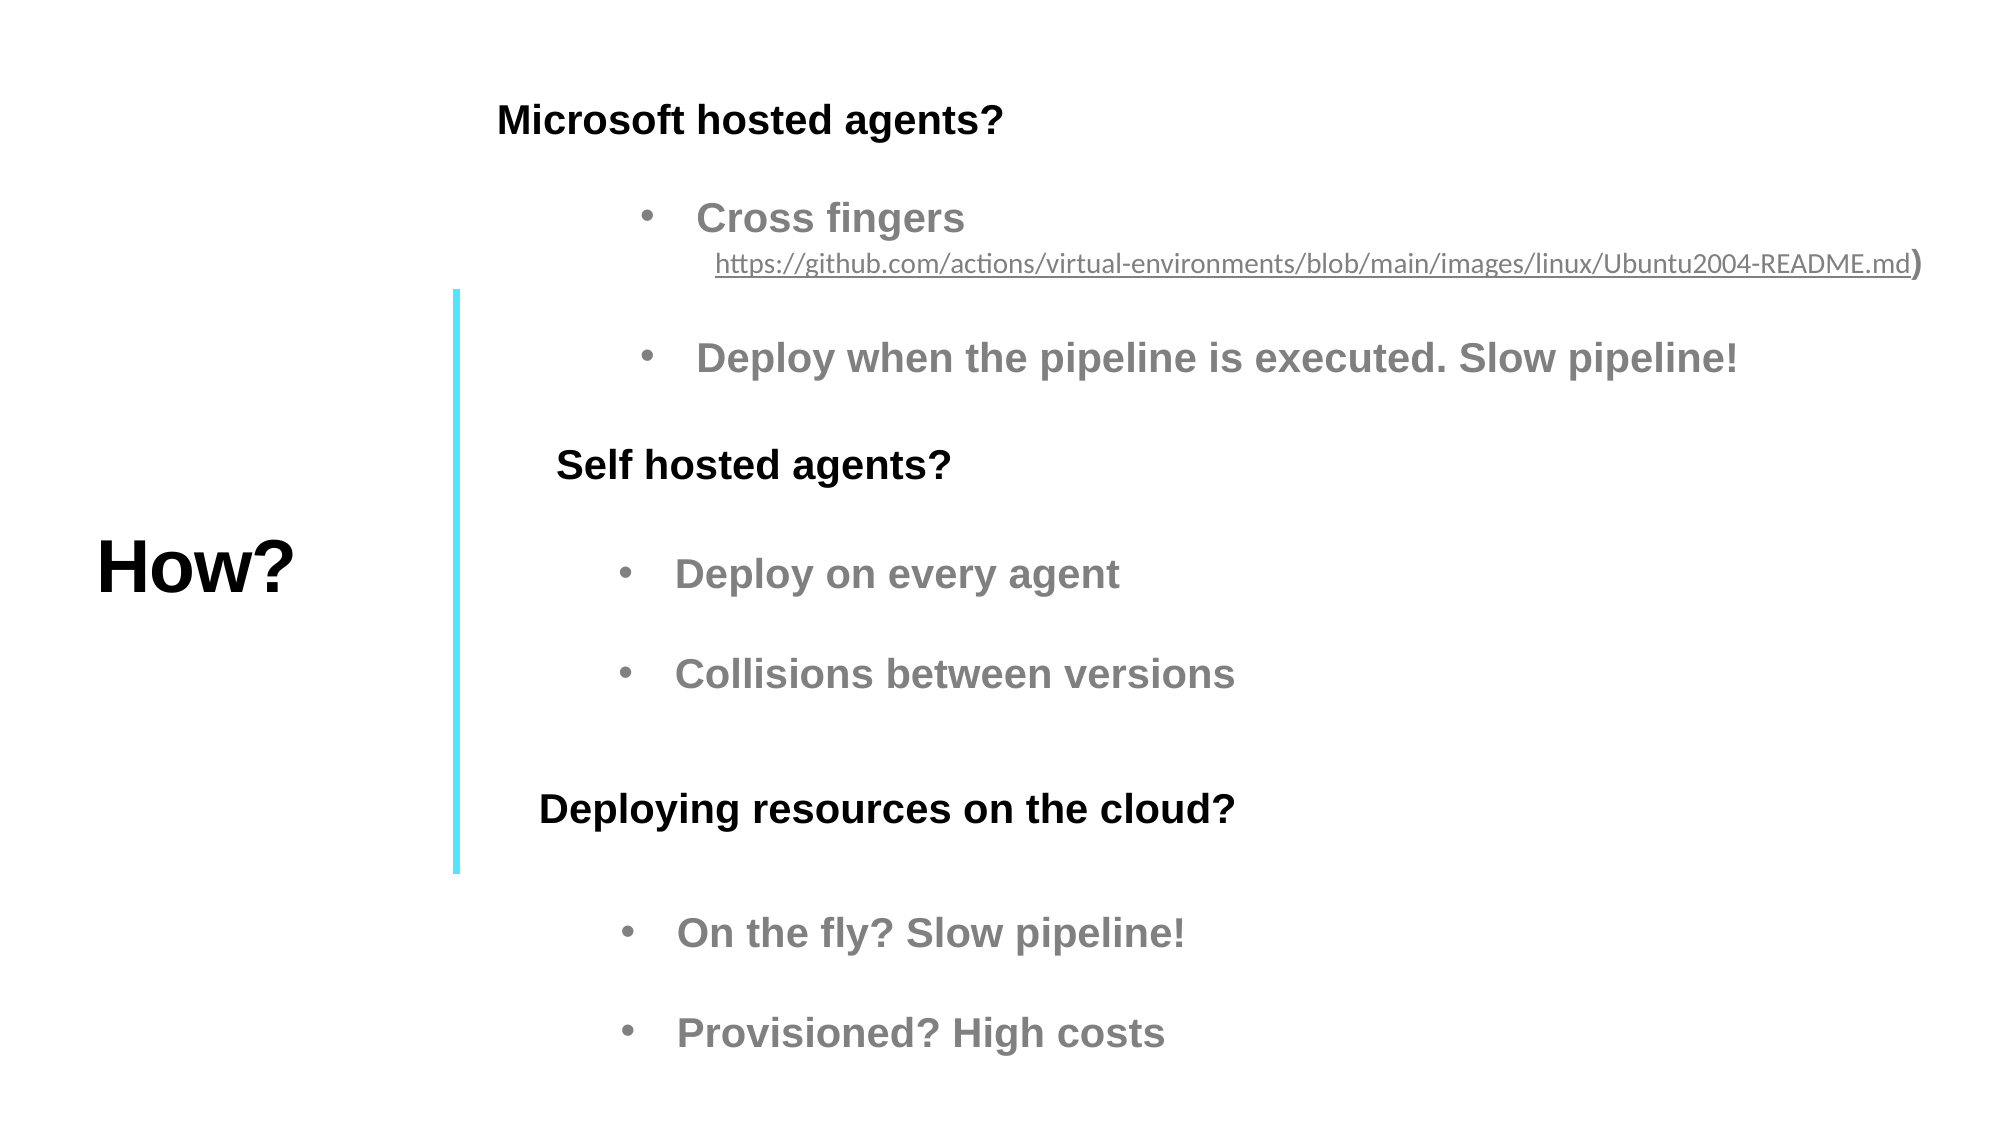

Microsoft hosted agents?
Cross fingers
https://github.com/actions/virtual-environments/blob/main/images/linux/Ubuntu2004-README.md)

Deploy when the pipeline is executed. Slow pipeline!

Self hosted agents?
# How?
Deploy on every agent

Collisions between versions

Deploying resources on the cloud?
On the fly? Slow pipeline!

Provisioned? High costs